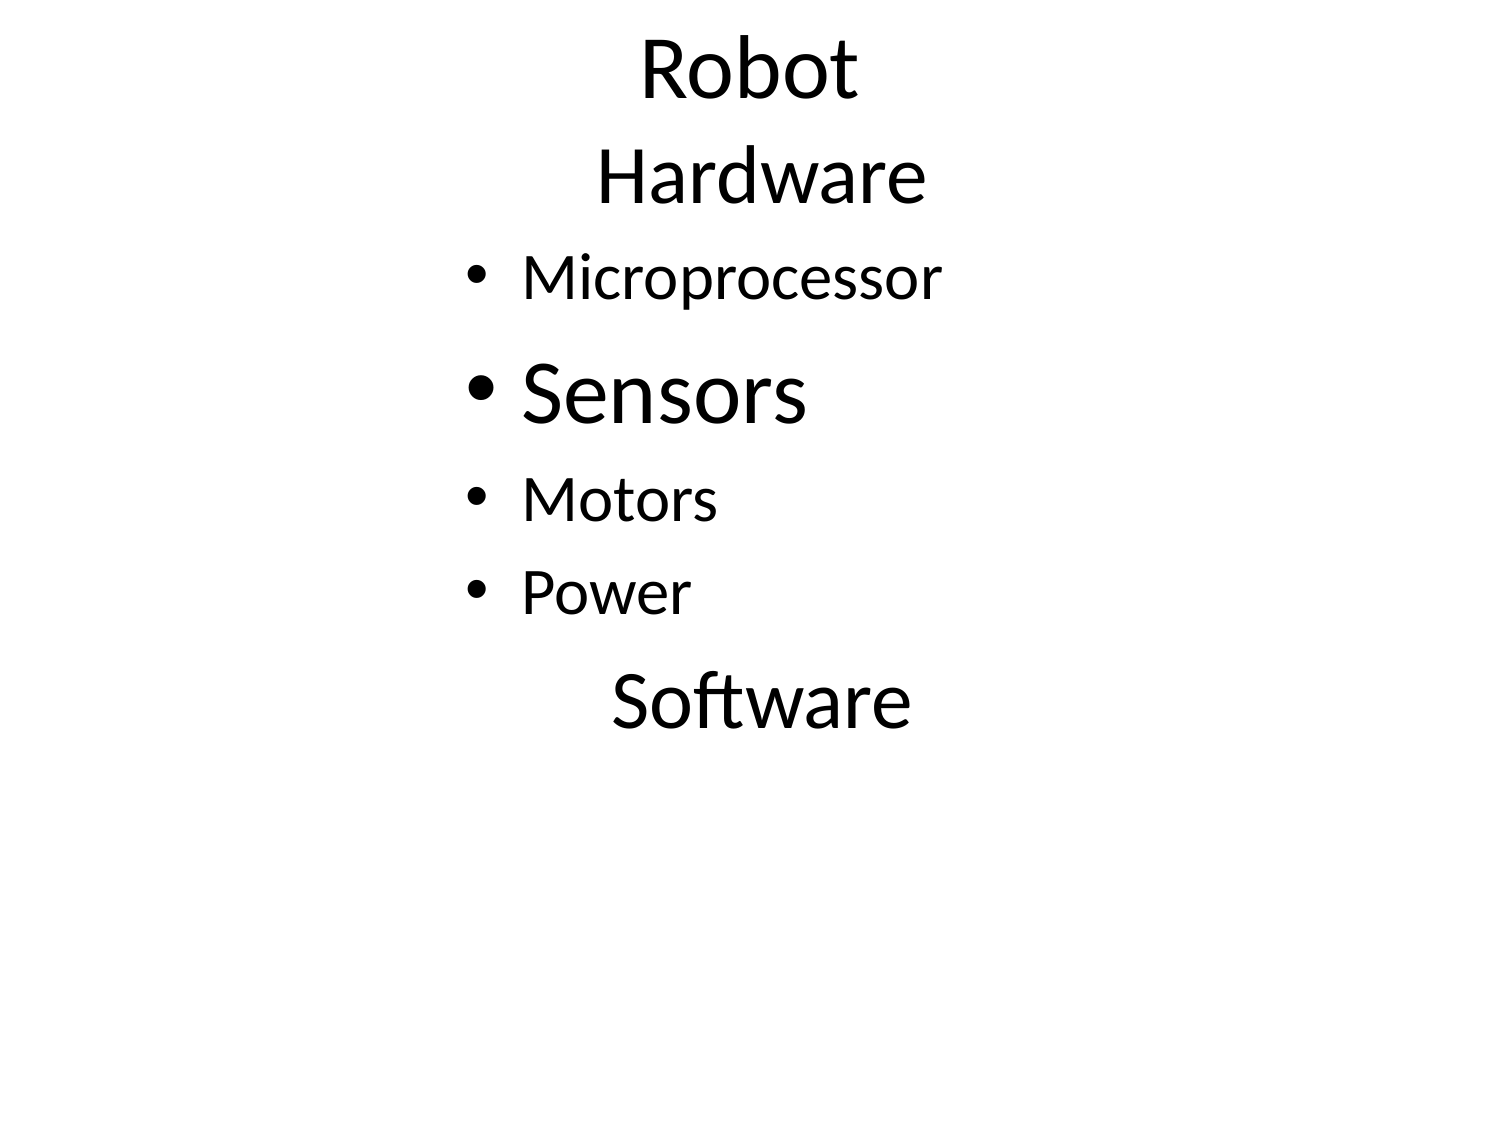

# Robot
Hardware
Microprocessor
Sensors
Motors
Power
Software